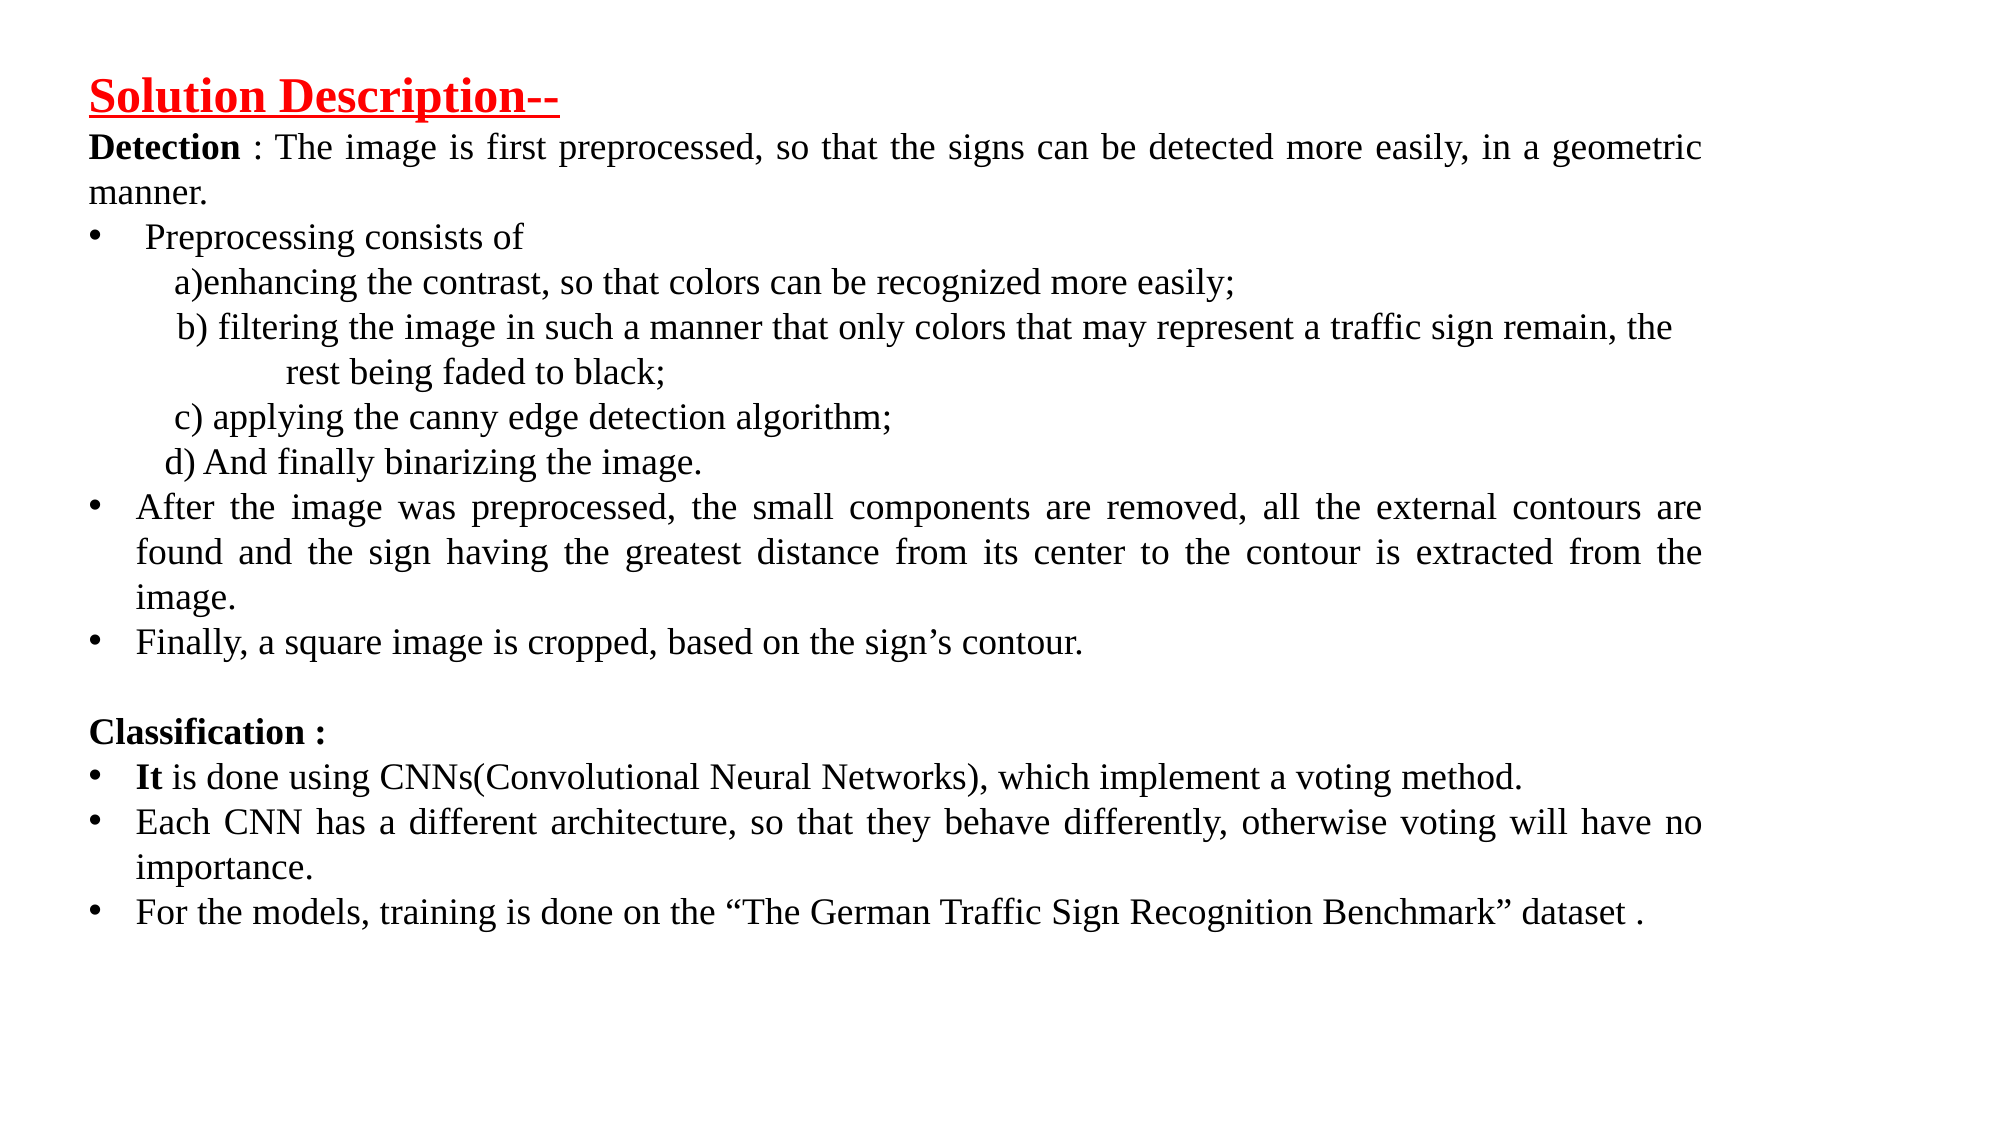

Solution Description--
Detection : The image is first preprocessed, so that the signs can be detected more easily, in a geometric manner.
 Preprocessing consists of
         a)enhancing the contrast, so that colors can be recognized more easily;
         b) filtering the image in such a manner that only colors that may represent a traffic sign remain, the        	     rest being faded to black;
         c) applying the canny edge detection algorithm;
        d) And finally binarizing the image.
After the image was preprocessed, the small components are removed, all the external contours are found and the sign having the greatest distance from its center to the contour is extracted from the image.
Finally, a square image is cropped, based on the sign’s contour.

Classification :
It is done using CNNs(Convolutional Neural Networks), which implement a voting method.
Each CNN has a different architecture, so that they behave differently, otherwise voting will have no importance.
For the models, training is done on the “The German Traffic Sign Recognition Benchmark” dataset .